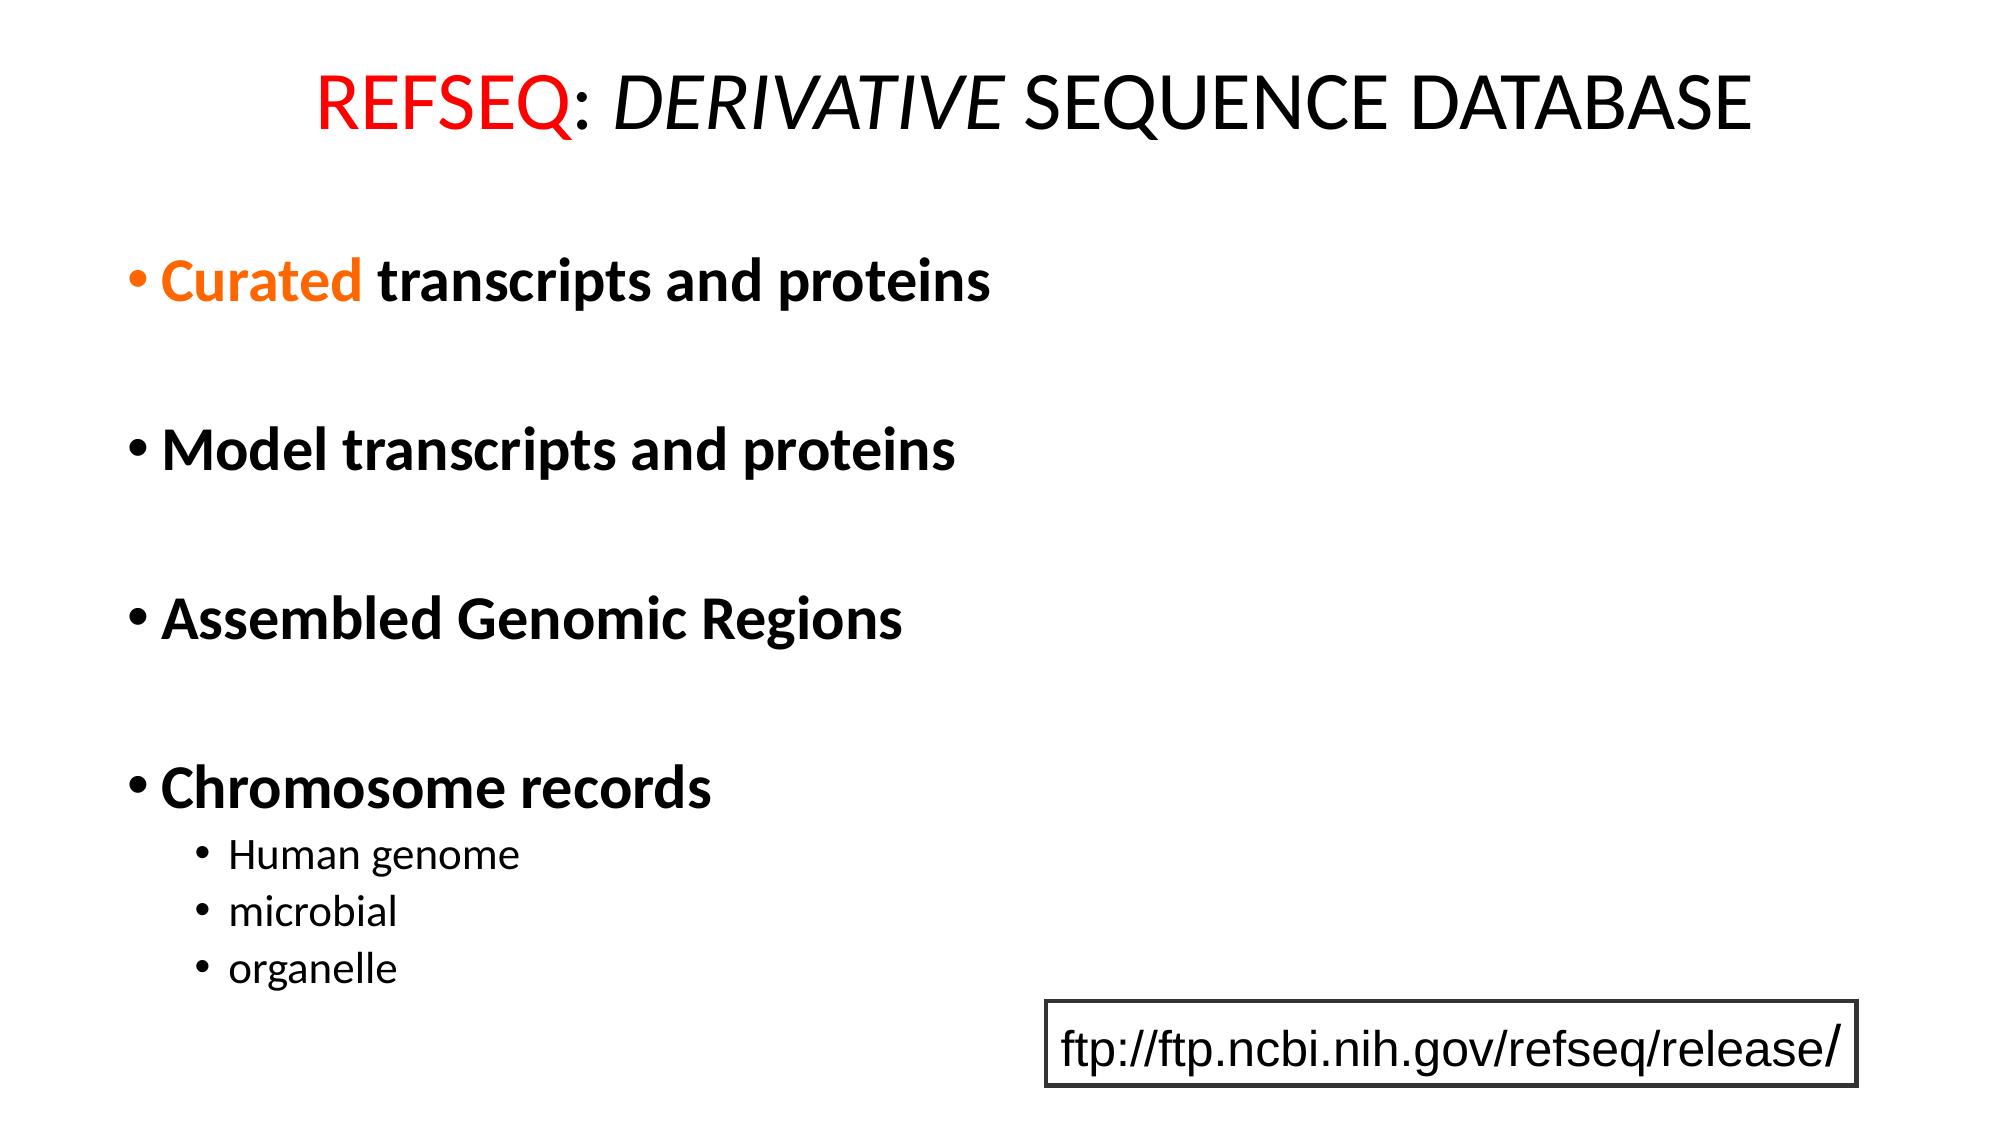

# REFSEQ: DERIVATIVE SEQUENCE DATABASE
Curated transcripts and proteins

Model transcripts and proteins

Assembled Genomic Regions

Chromosome records
Human genome
microbial
organelle

ftp://ftp.ncbi.nih.gov/refseq/release/